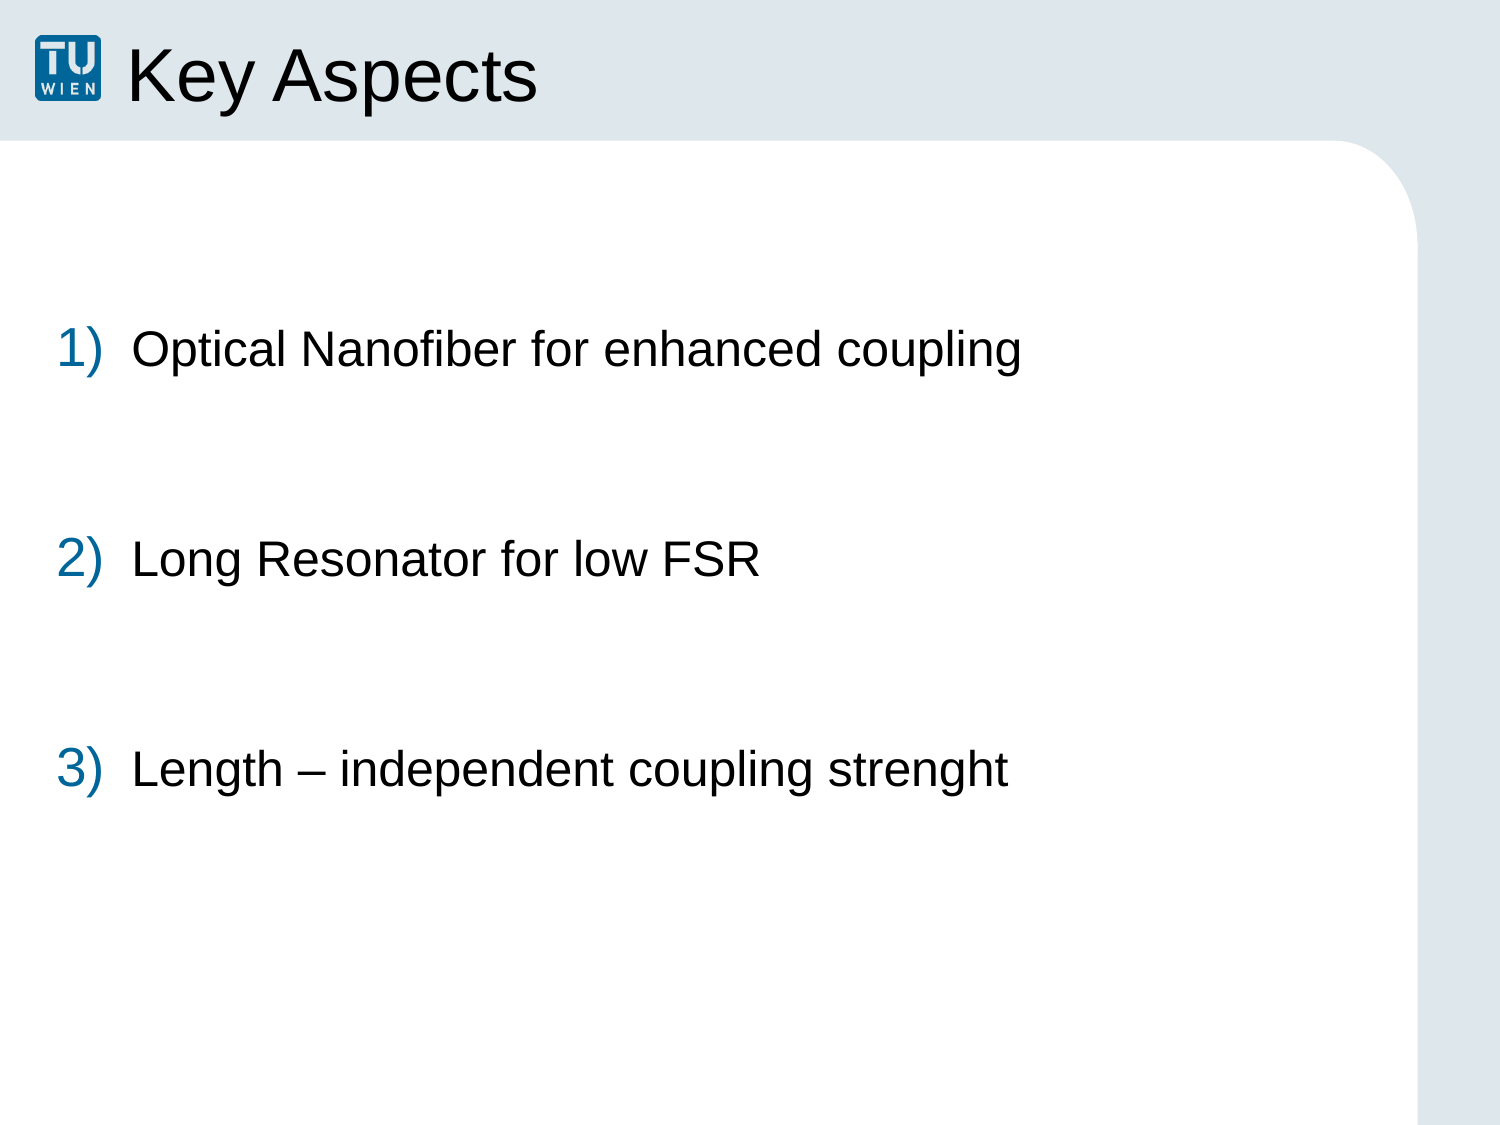

# Key Aspects
Optical Nanofiber for enhanced coupling

Long Resonator for low FSR

Length – independent coupling strenght